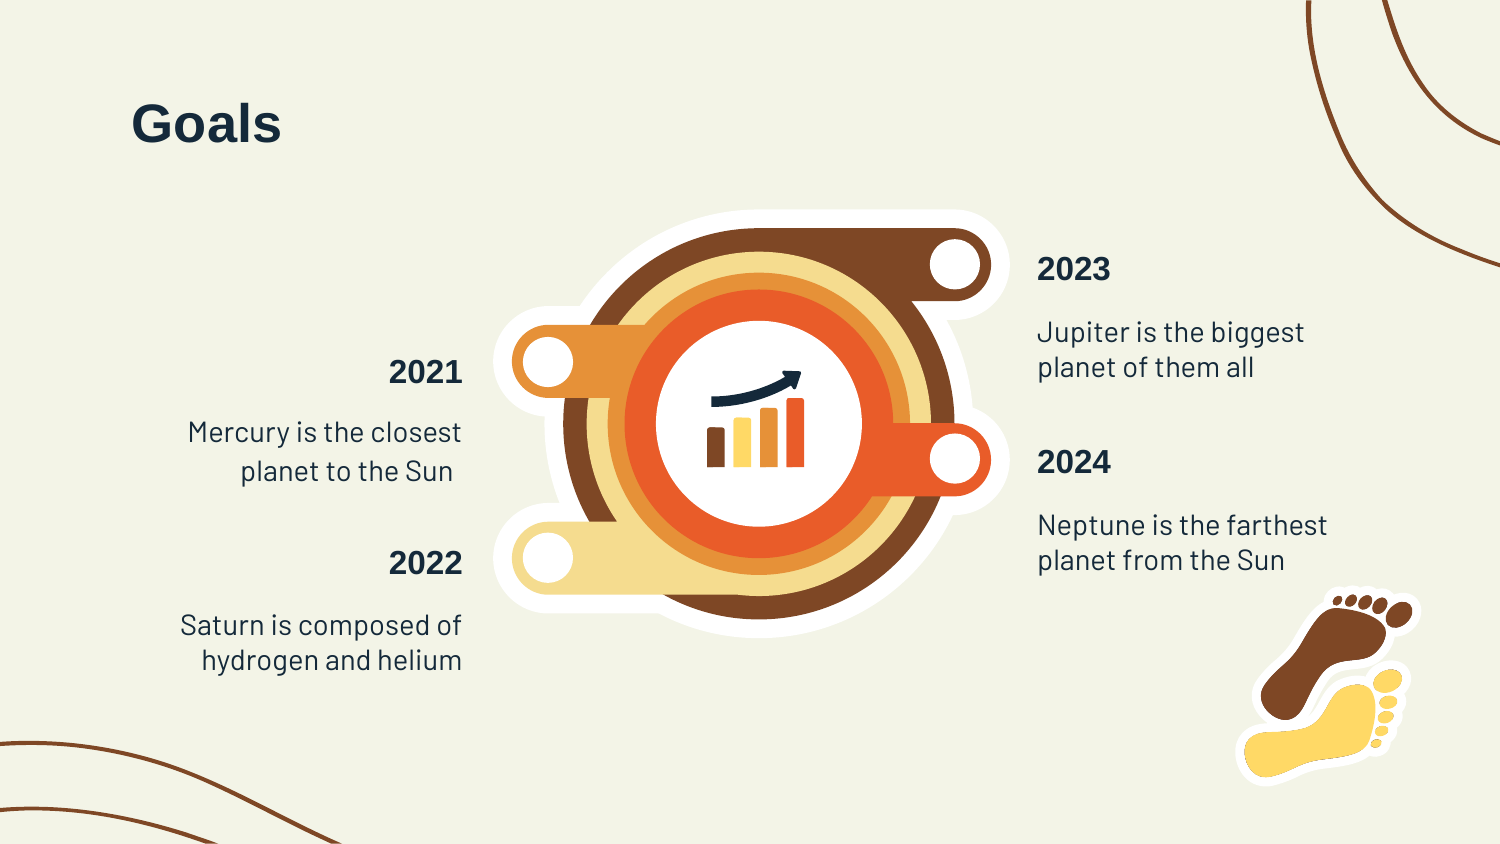

# Goals

2023
Jupiter is the biggest planet of them all
2021

Mercury is the closest planet to the Sun
2024
Neptune is the farthest planet from the Sun
2022

Saturn is composed of hydrogen and helium